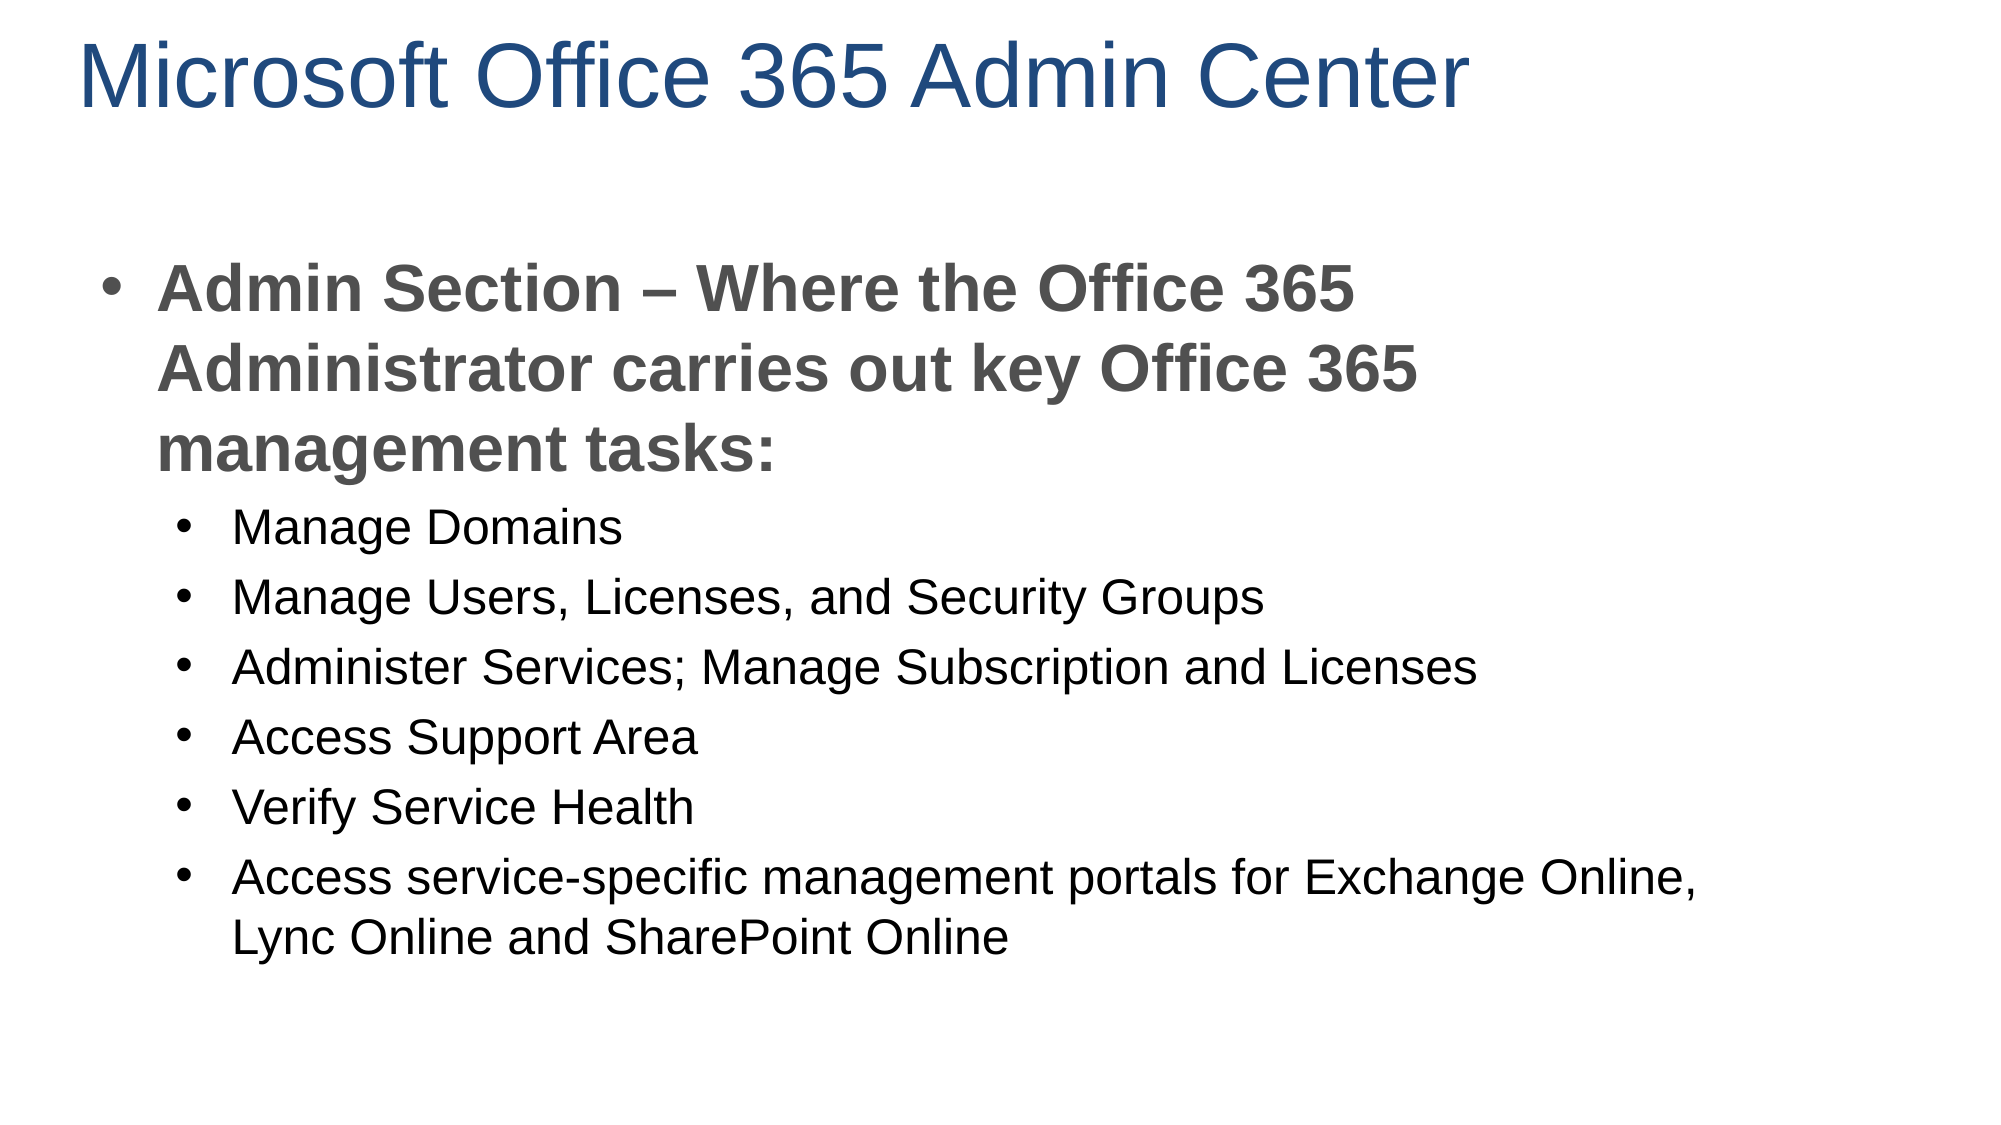

# Microsoft Office 365 Admin Center
Admin Section – Where the Office 365 Administrator carries out key Office 365 management tasks:
Manage Domains
Manage Users, Licenses, and Security Groups
Administer Services; Manage Subscription and Licenses
Access Support Area
Verify Service Health
Access service-specific management portals for Exchange Online, Lync Online and SharePoint Online